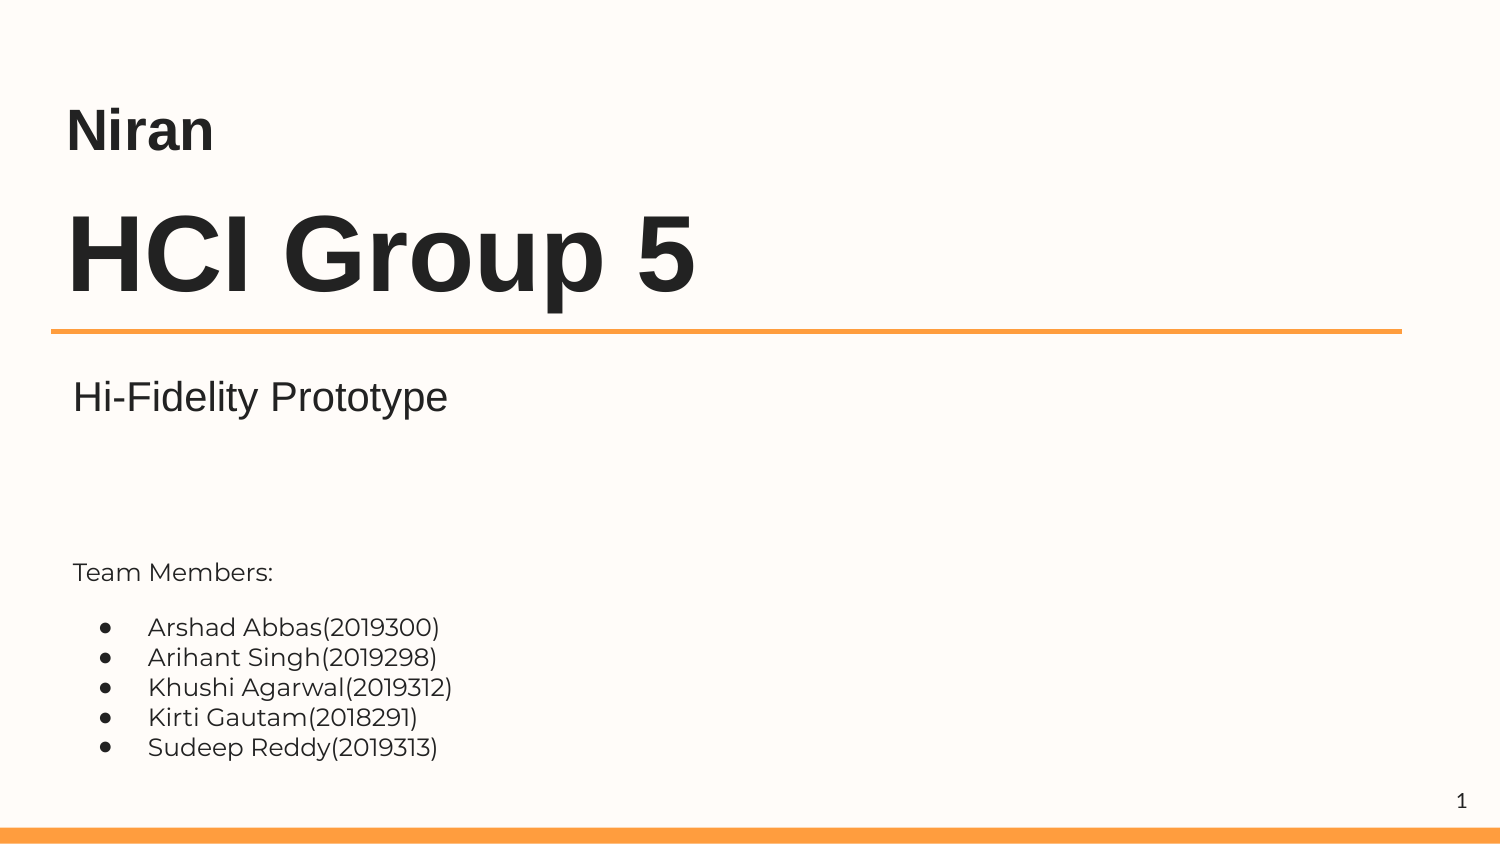

Niran
# HCI Group 5
Hi-Fidelity Prototype
Team Members:
Arshad Abbas(2019300)
Arihant Singh(2019298)
Khushi Agarwal(2019312)
Kirti Gautam(2018291)
Sudeep Reddy(2019313)
1